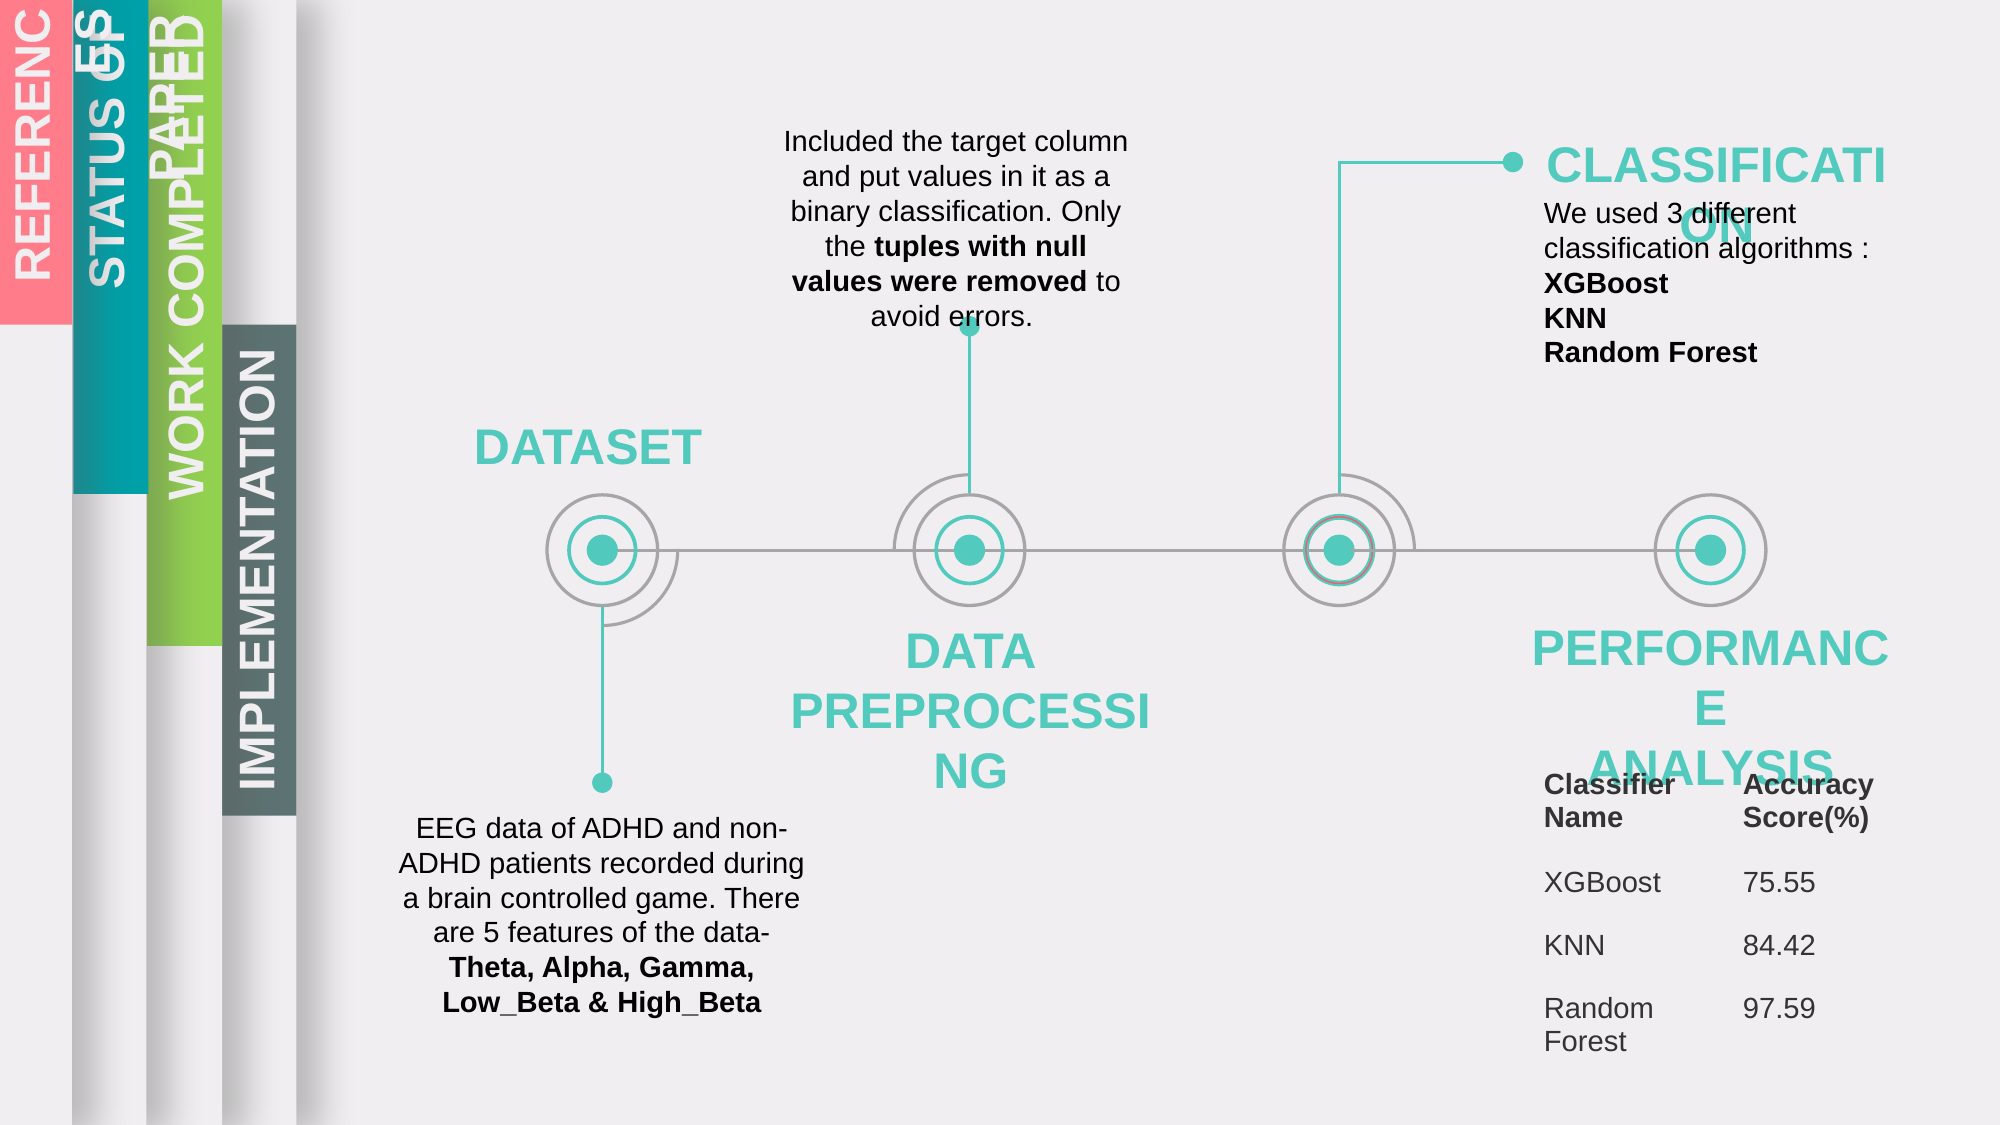

STATUS OF PAPER

Included the target column and put values in it as a binary classification. Only the tuples with null values were removed to avoid errors.
REFERENCES
CLASSIFICATION

We used 3 different
classification algorithms :
XGBoost
KNN
Random Forest
WORK COMPLETED

DATASET

IMPLEMENTATION

PERFORMANCE
ANALYSIS
DATA
PREPROCESSING
| Classifier Name | Accuracy Score(%) |
| --- | --- |
| XGBoost | 75.55 |
| KNN | 84.42 |
| Random Forest | 97.59 |

EEG data of ADHD and non-ADHD patients recorded during a brain controlled game. There are 5 features of the data- Theta, Alpha, Gamma, Low_Beta & High_Beta
| Classifier Name | Accuracy Score(%) |
| --- | --- |
| XGBoost | 75.55 |
| KNN | 84.42 |
| Random Forest | 97.59 |
|  |  |